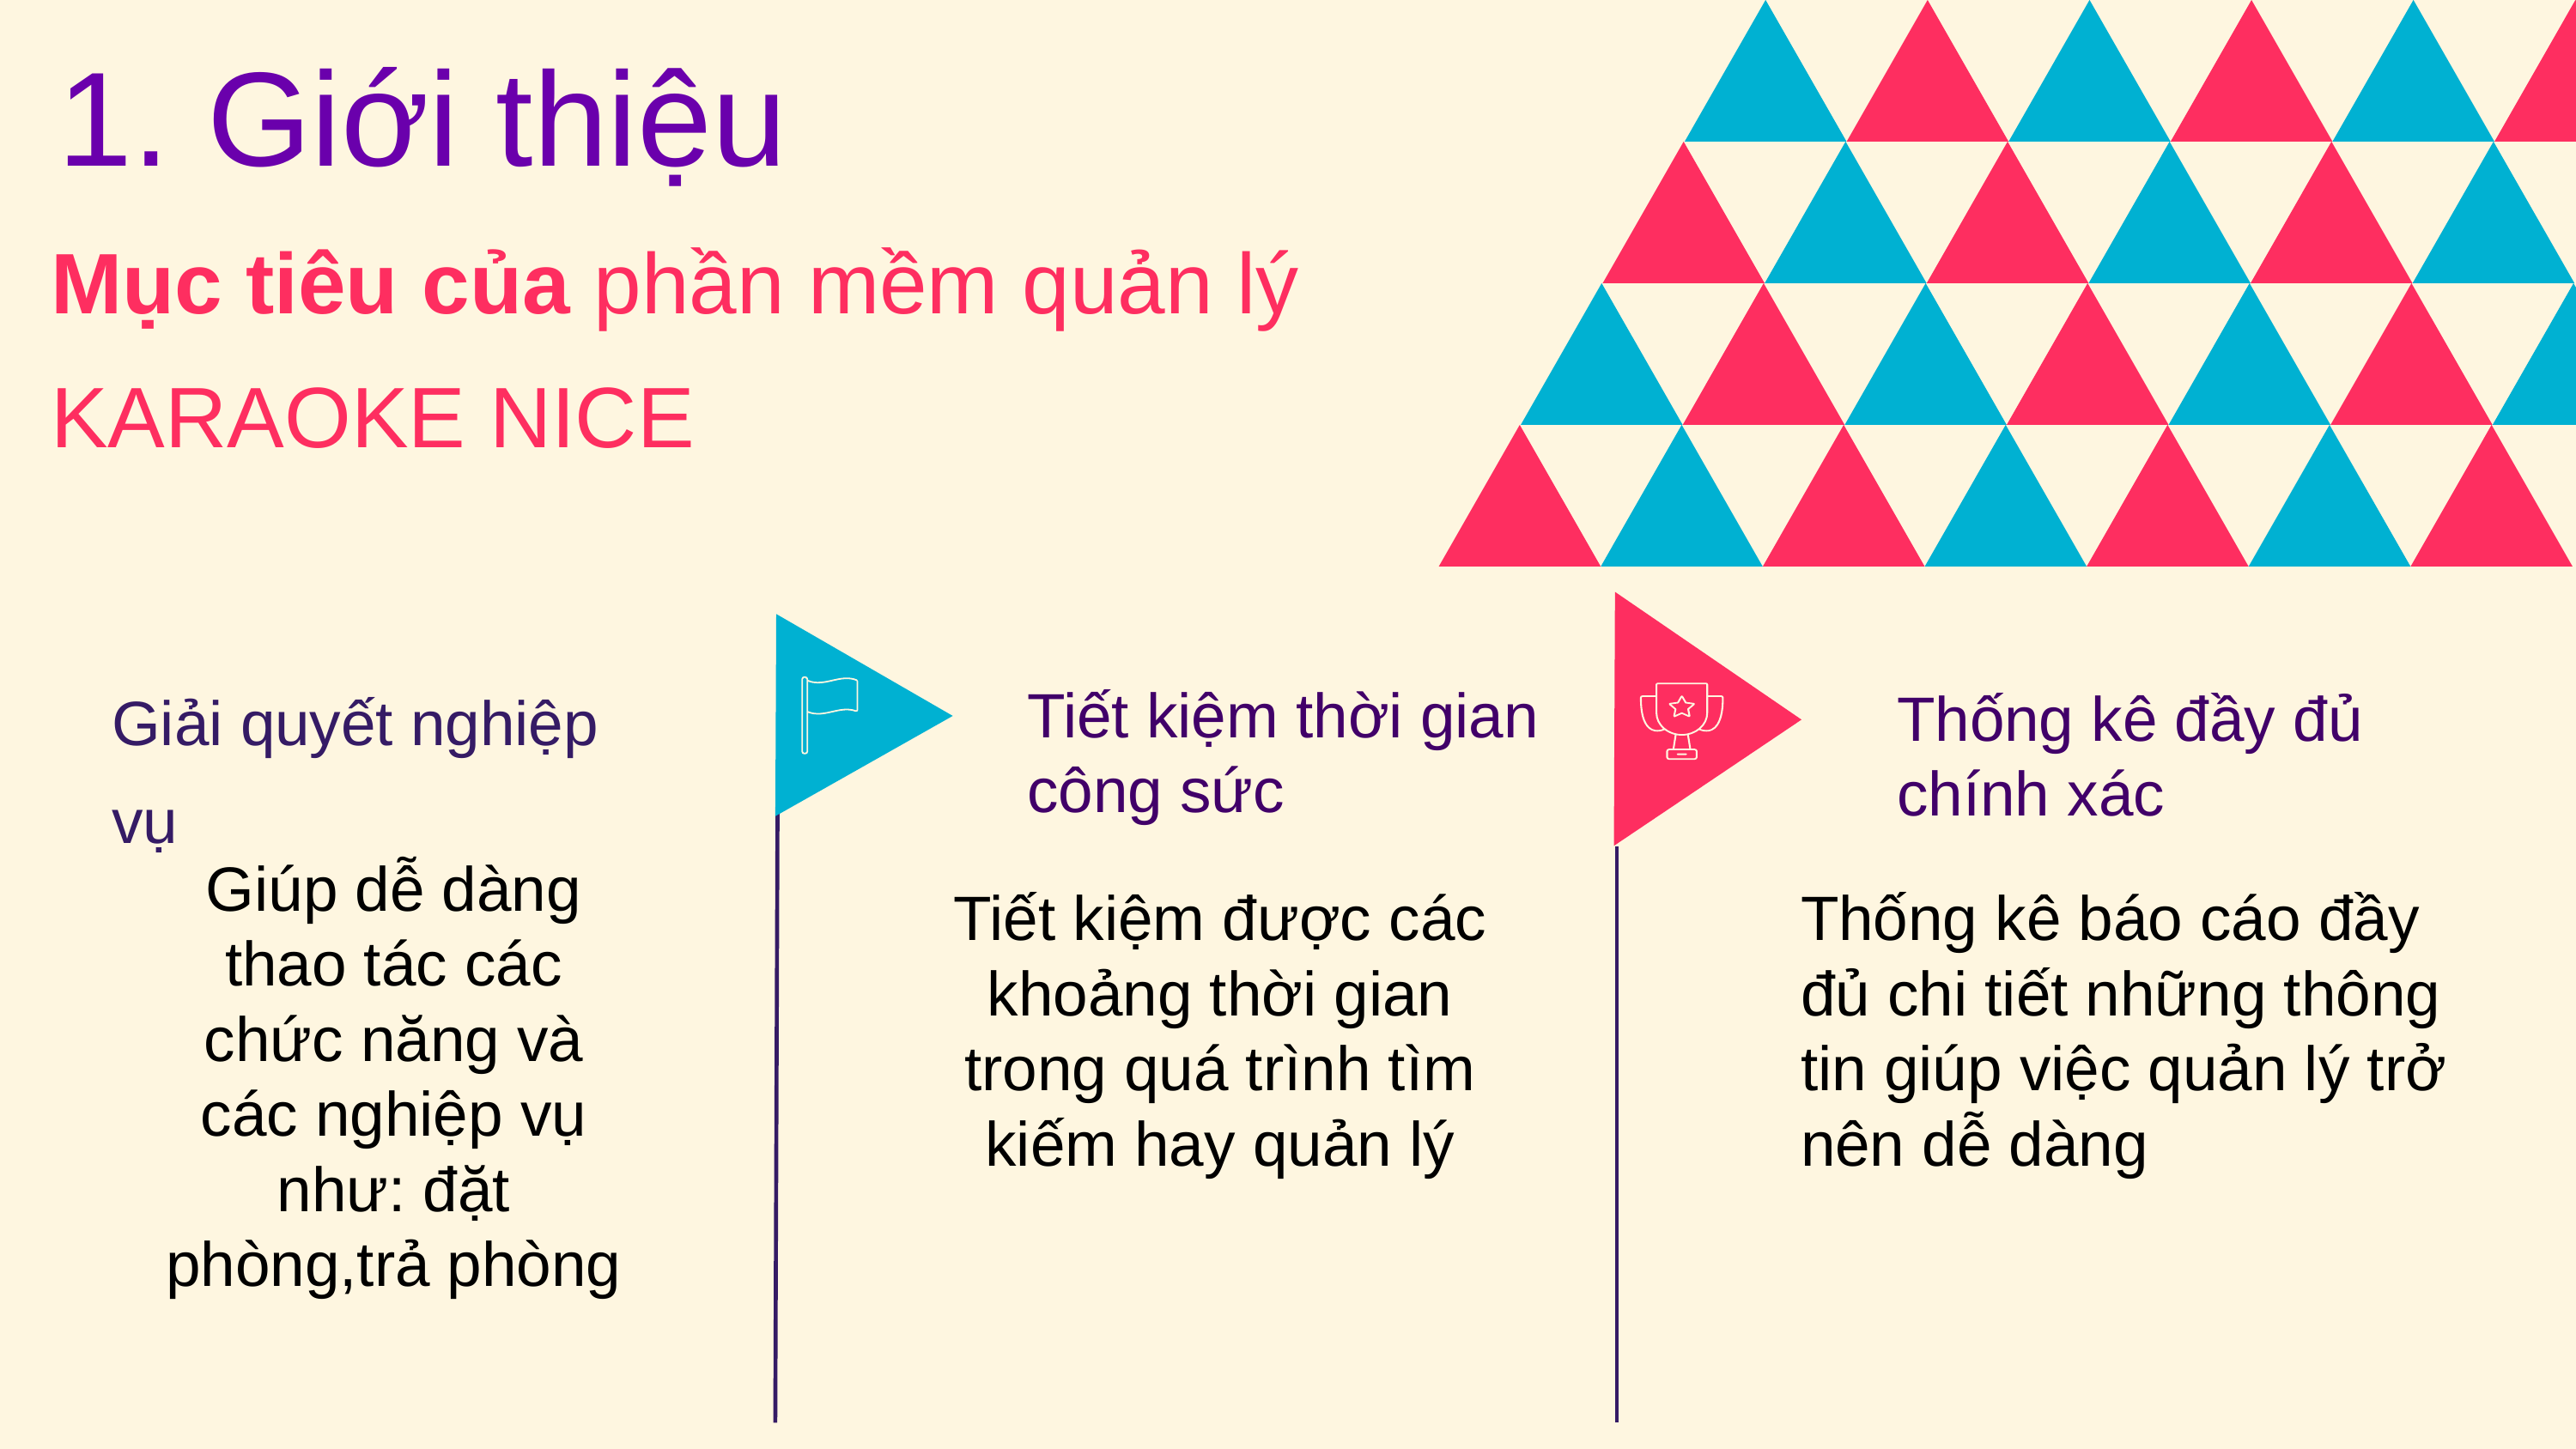

1. Giới thiệu

Mục tiêu của phần mềm quản lý KARAOKE NICE

Giải quyết nghiệp vụ
Tiết kiệm thời gian công sức
Thống kê đầy đủ chính xác

Giúp dễ dàng thao tác các chức năng và các nghiệp vụ như: đặt phòng,trả phòng
Tiết kiệm được các khoảng thời gian trong quá trình tìm kiếm hay quản lý
Thống kê báo cáo đầy đủ chi tiết những thông tin giúp việc quản lý trở nên dễ dàng